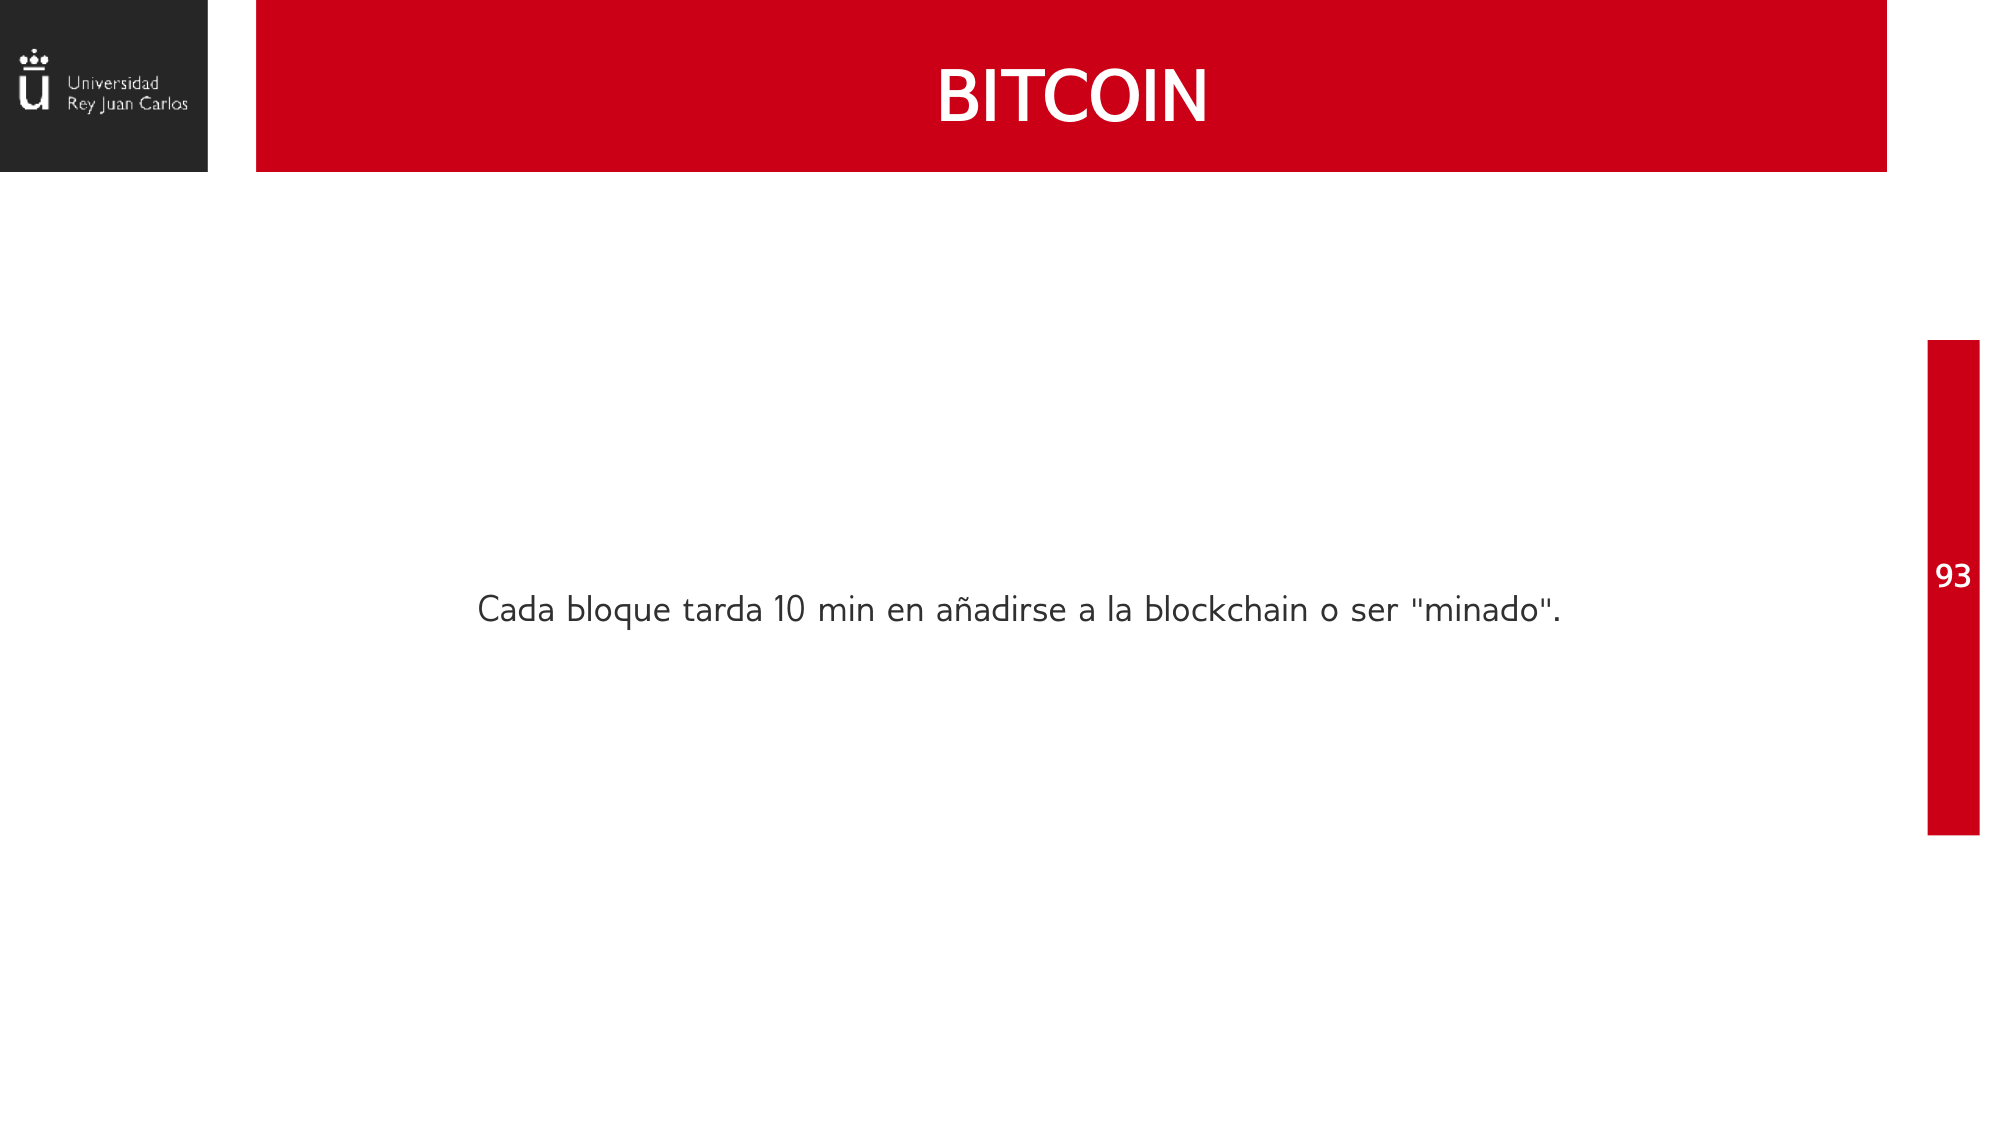

# BITCOIN
Cada bloque tarda 10 min en añadirse a la blockchain o ser "minado".
93